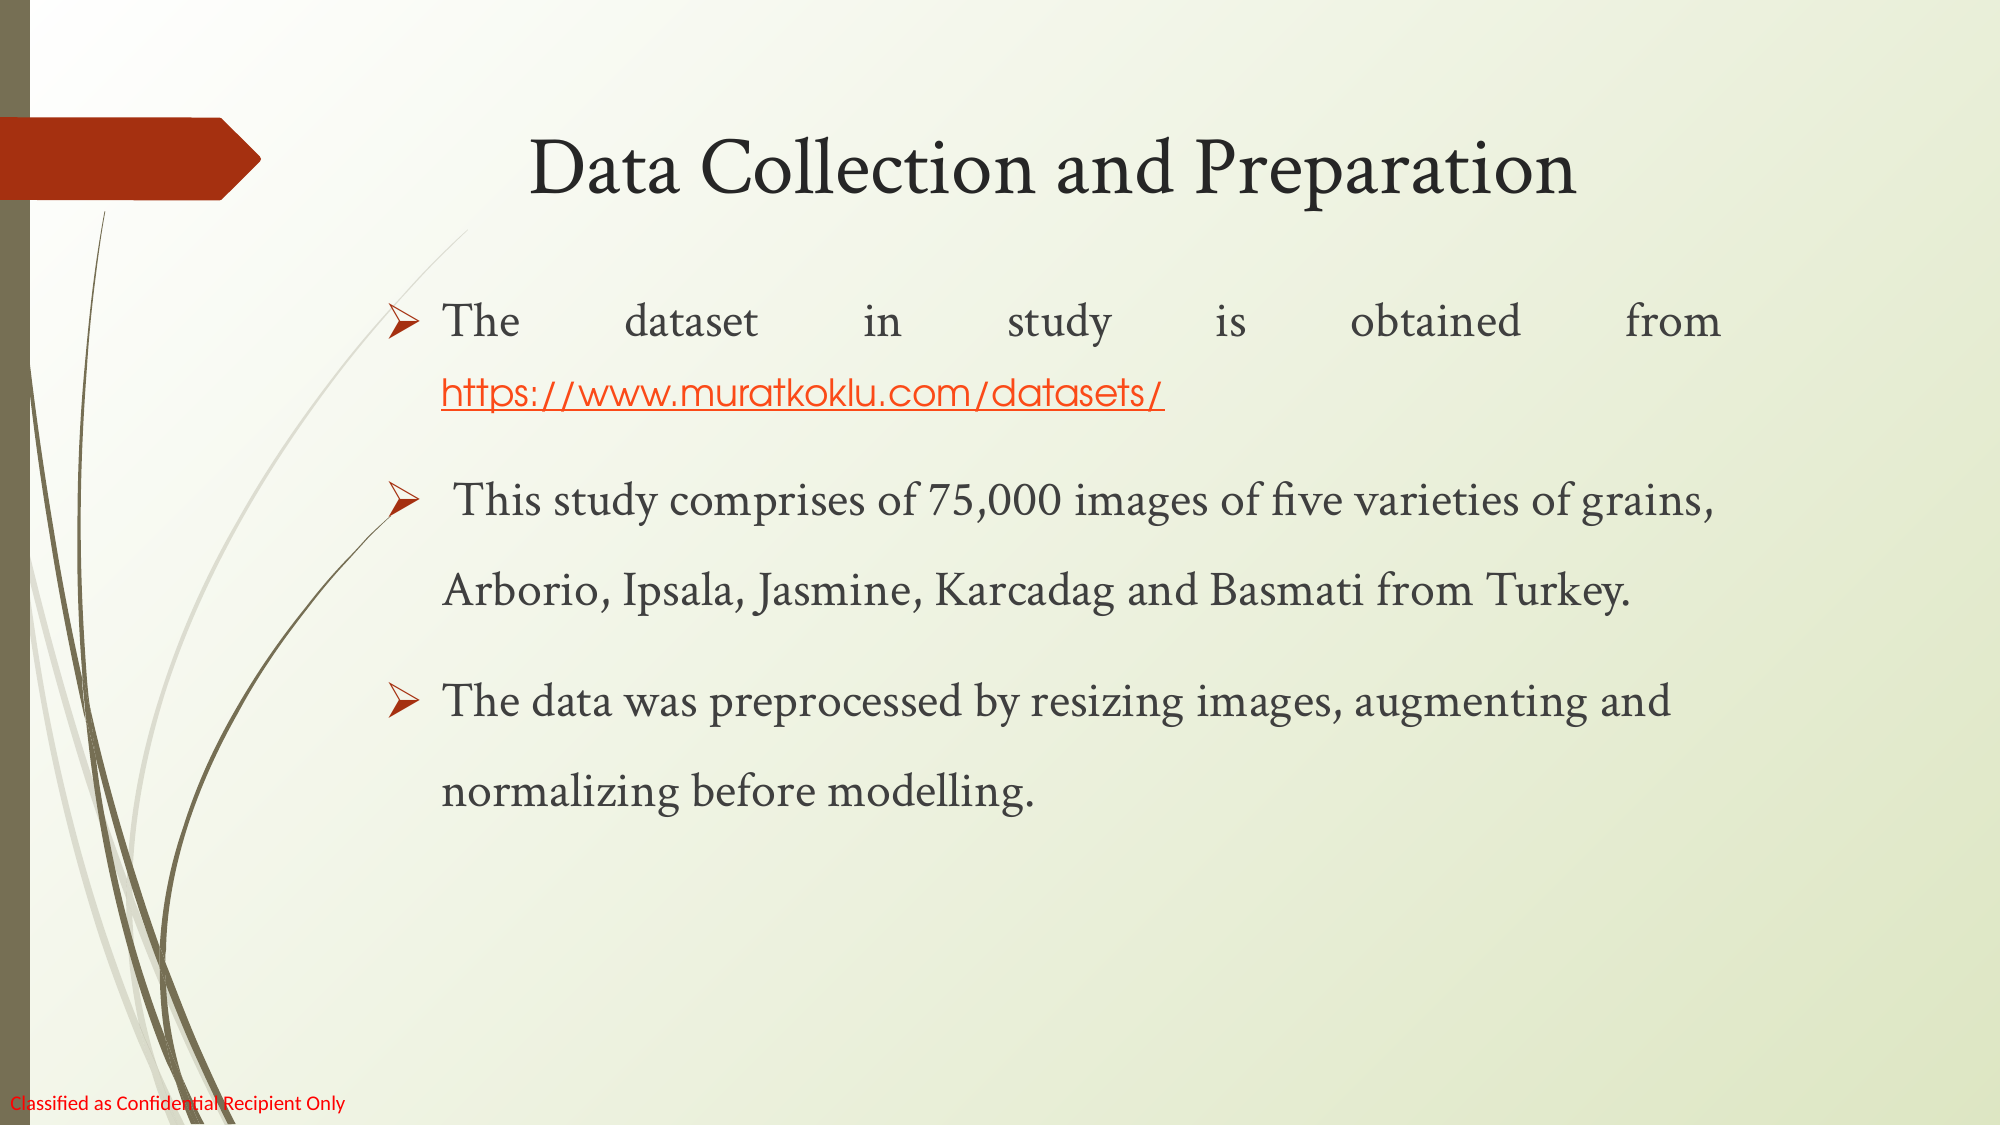

#
Data Collection and Preparation
The dataset in study is obtained from https://www.muratkoklu.com/datasets/
 This study comprises of 75,000 images of five varieties of grains, Arborio, Ipsala, Jasmine, Karcadag and Basmati from Turkey.
The data was preprocessed by resizing images, augmenting and normalizing before modelling.